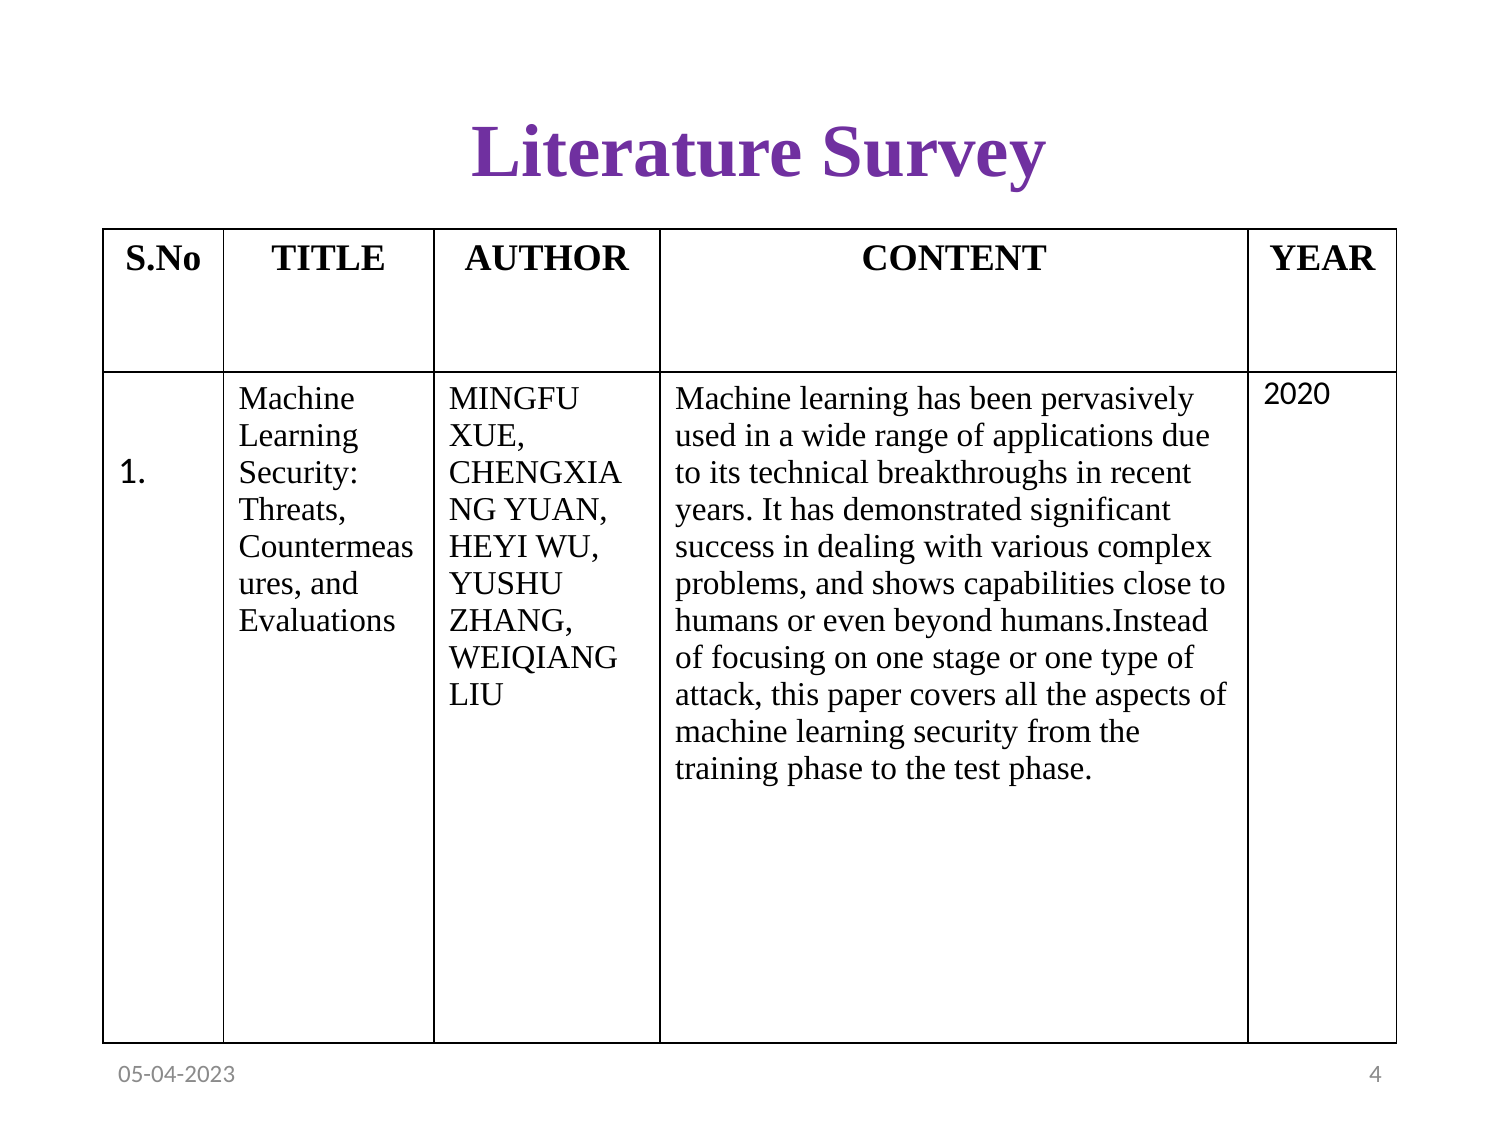

# Literature Survey
| S.No | TITLE | AUTHOR | CONTENT | YEAR |
| --- | --- | --- | --- | --- |
| 1. | Machine Learning Security: Threats, Countermeasures, and Evaluations | MINGFU XUE, CHENGXIANG YUAN, HEYI WU, YUSHU ZHANG, WEIQIANG LIU | Machine learning has been pervasively used in a wide range of applications due to its technical breakthroughs in recent years. It has demonstrated significant success in dealing with various complex problems, and shows capabilities close to humans or even beyond humans.Instead of focusing on one stage or one type of attack, this paper covers all the aspects of machine learning security from the training phase to the test phase. | 2020 |
05-04-2023
4